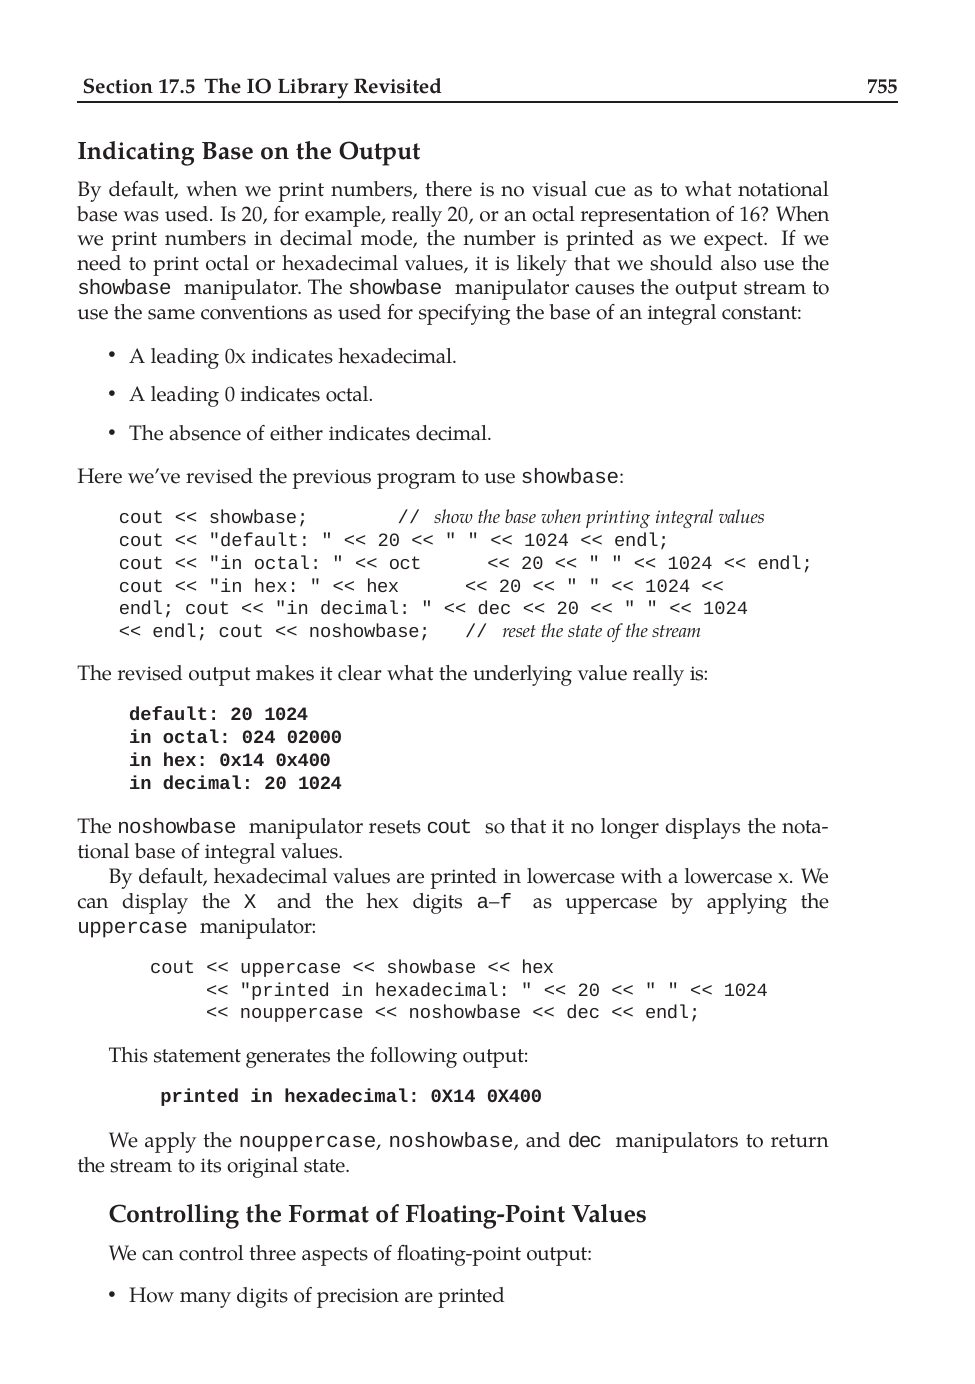

Section 17.5 The IO Library Revisited
755

Indicating Base on the Output
By default, when we print numbers, there is no visual cue as to what notational base was used. Is 20, for example, really 20, or an octal representation of 16? When we print numbers in decimal mode, the number is printed as we expect. If we need to print octal or hexadecimal values, it is likely that we should also use the showbase manipulator. The showbase manipulator causes the output stream to use the same conventions as used for specifying the base of an integral constant:
A leading 0x indicates hexadecimal.
A leading 0 indicates octal.
The absence of either indicates decimal.
Here we’ve revised the previous program to use showbase:
cout << showbase;	// show the base when printing integral values
cout << "default: " << 20 << " " << 1024 << endl;
cout << "in octal: " << oct	<< 20 << " " << 1024 << endl;
cout << "in hex: " << hex	<< 20 << " " << 1024 << endl; cout << "in decimal: " << dec << 20 << " " << 1024 << endl; cout << noshowbase;	// reset the state of the stream
The revised output makes it clear what the underlying value really is:
default: 20 1024
in octal: 024 02000 in hex: 0x14 0x400
in decimal: 20 1024

The noshowbase manipulator resets cout so that it no longer displays the nota- tional base of integral values.
By default, hexadecimal values are printed in lowercase with a lowercase x. We can display the X and the hex digits a–f as uppercase by applying the uppercase manipulator:
cout << uppercase << showbase << hex
<< "printed in hexadecimal: " << 20 << " " << 1024
<< nouppercase << noshowbase << dec << endl;

This statement generates the following output:
printed in hexadecimal: 0X14 0X400

We apply the nouppercase, noshowbase, and dec manipulators to return the stream to its original state.
Controlling the Format of Floating-Point Values
We can control three aspects of floating-point output:
How many digits of precision are printed